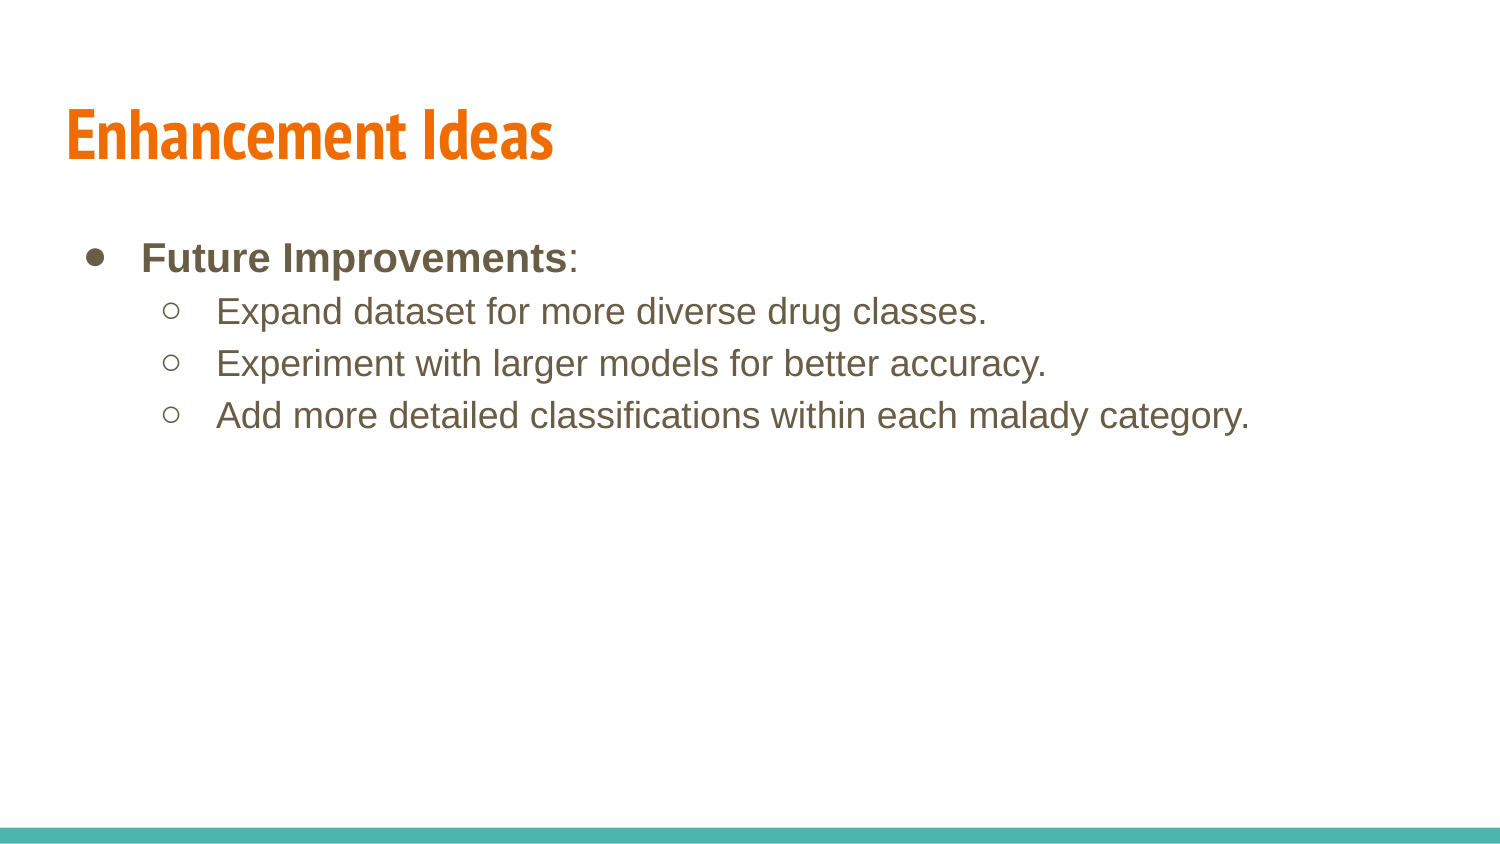

# Enhancement Ideas
Future Improvements:
Expand dataset for more diverse drug classes.
Experiment with larger models for better accuracy.
Add more detailed classifications within each malady category.